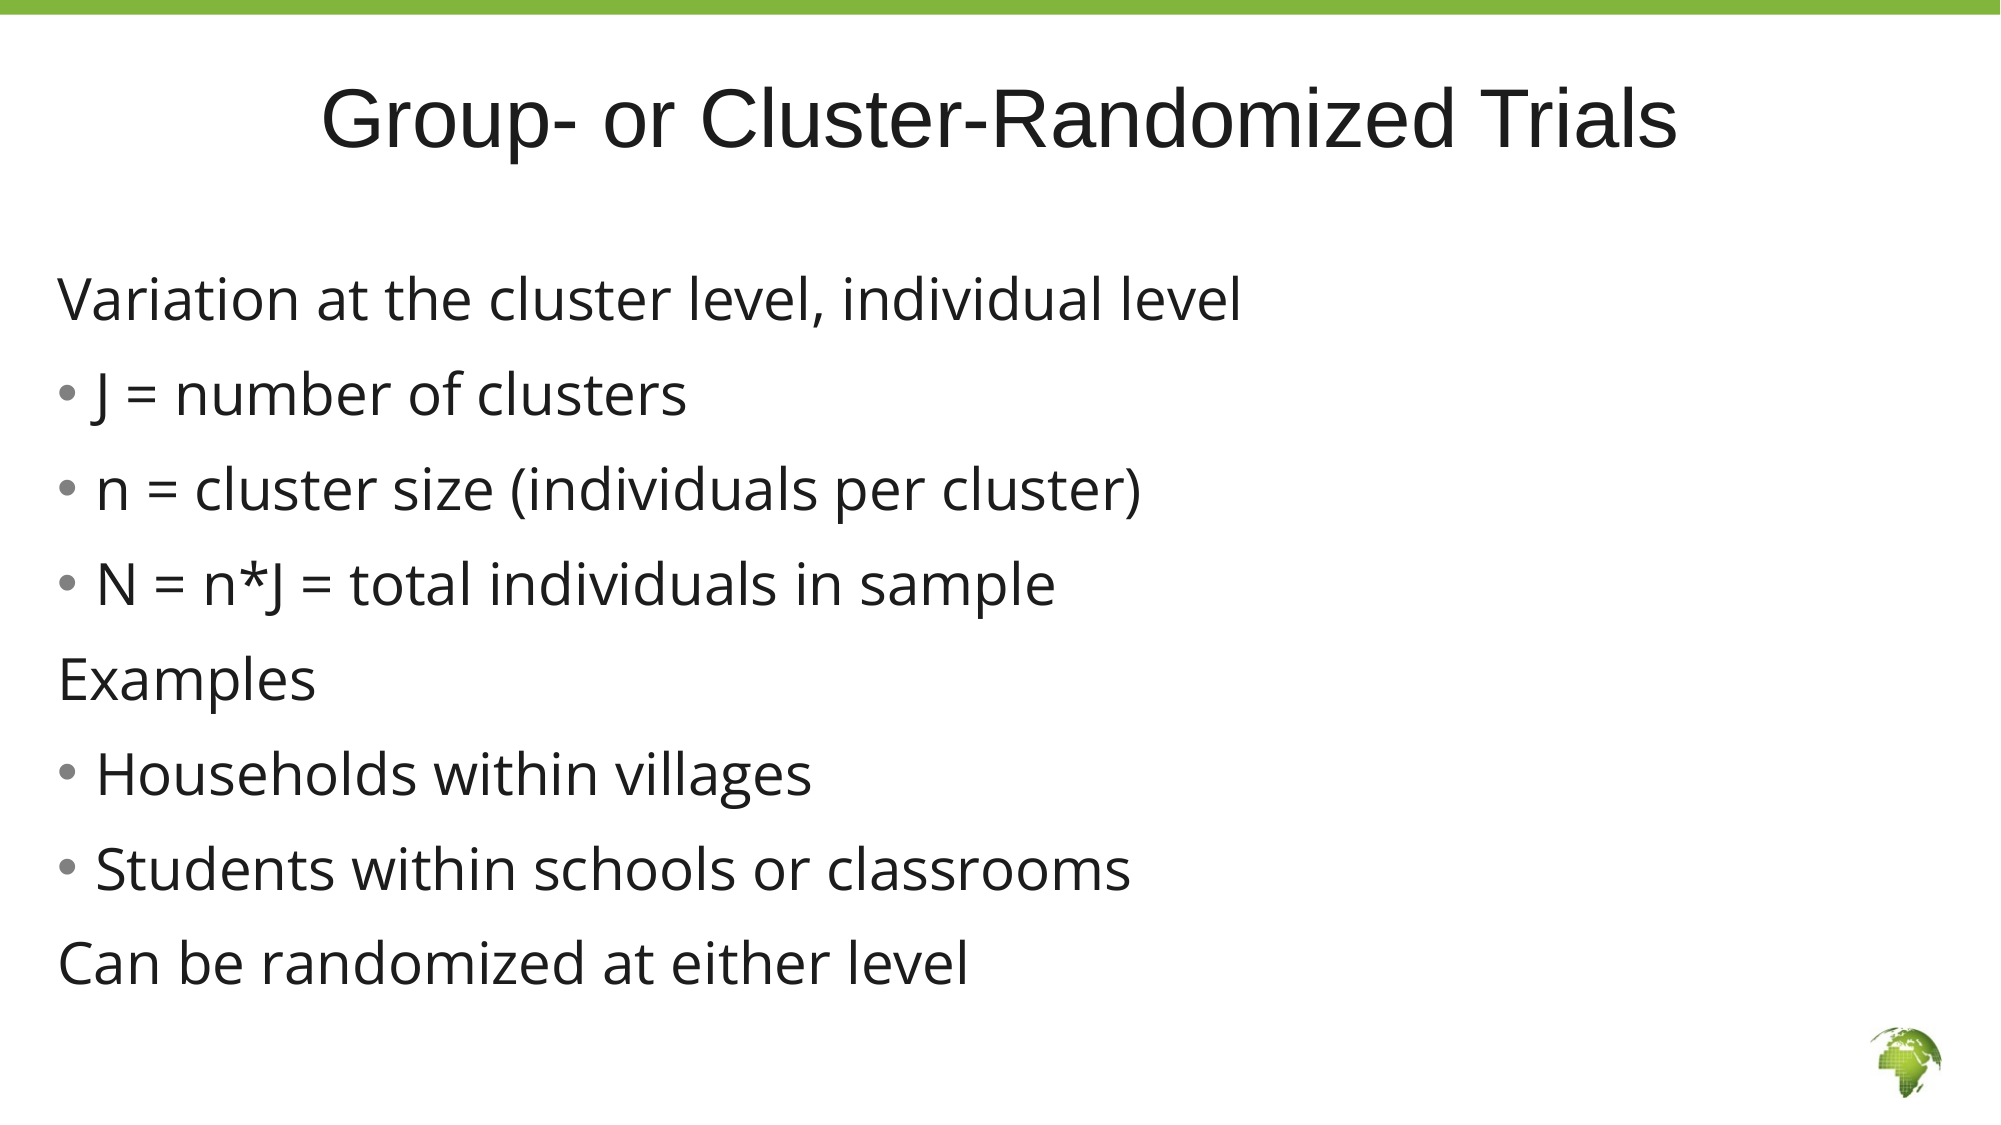

# Group- or Cluster-Randomized Trials
Variation at the cluster level, individual level
J = number of clusters
n = cluster size (individuals per cluster)
N = n*J = total individuals in sample
Examples
Households within villages
Students within schools or classrooms
Can be randomized at either level